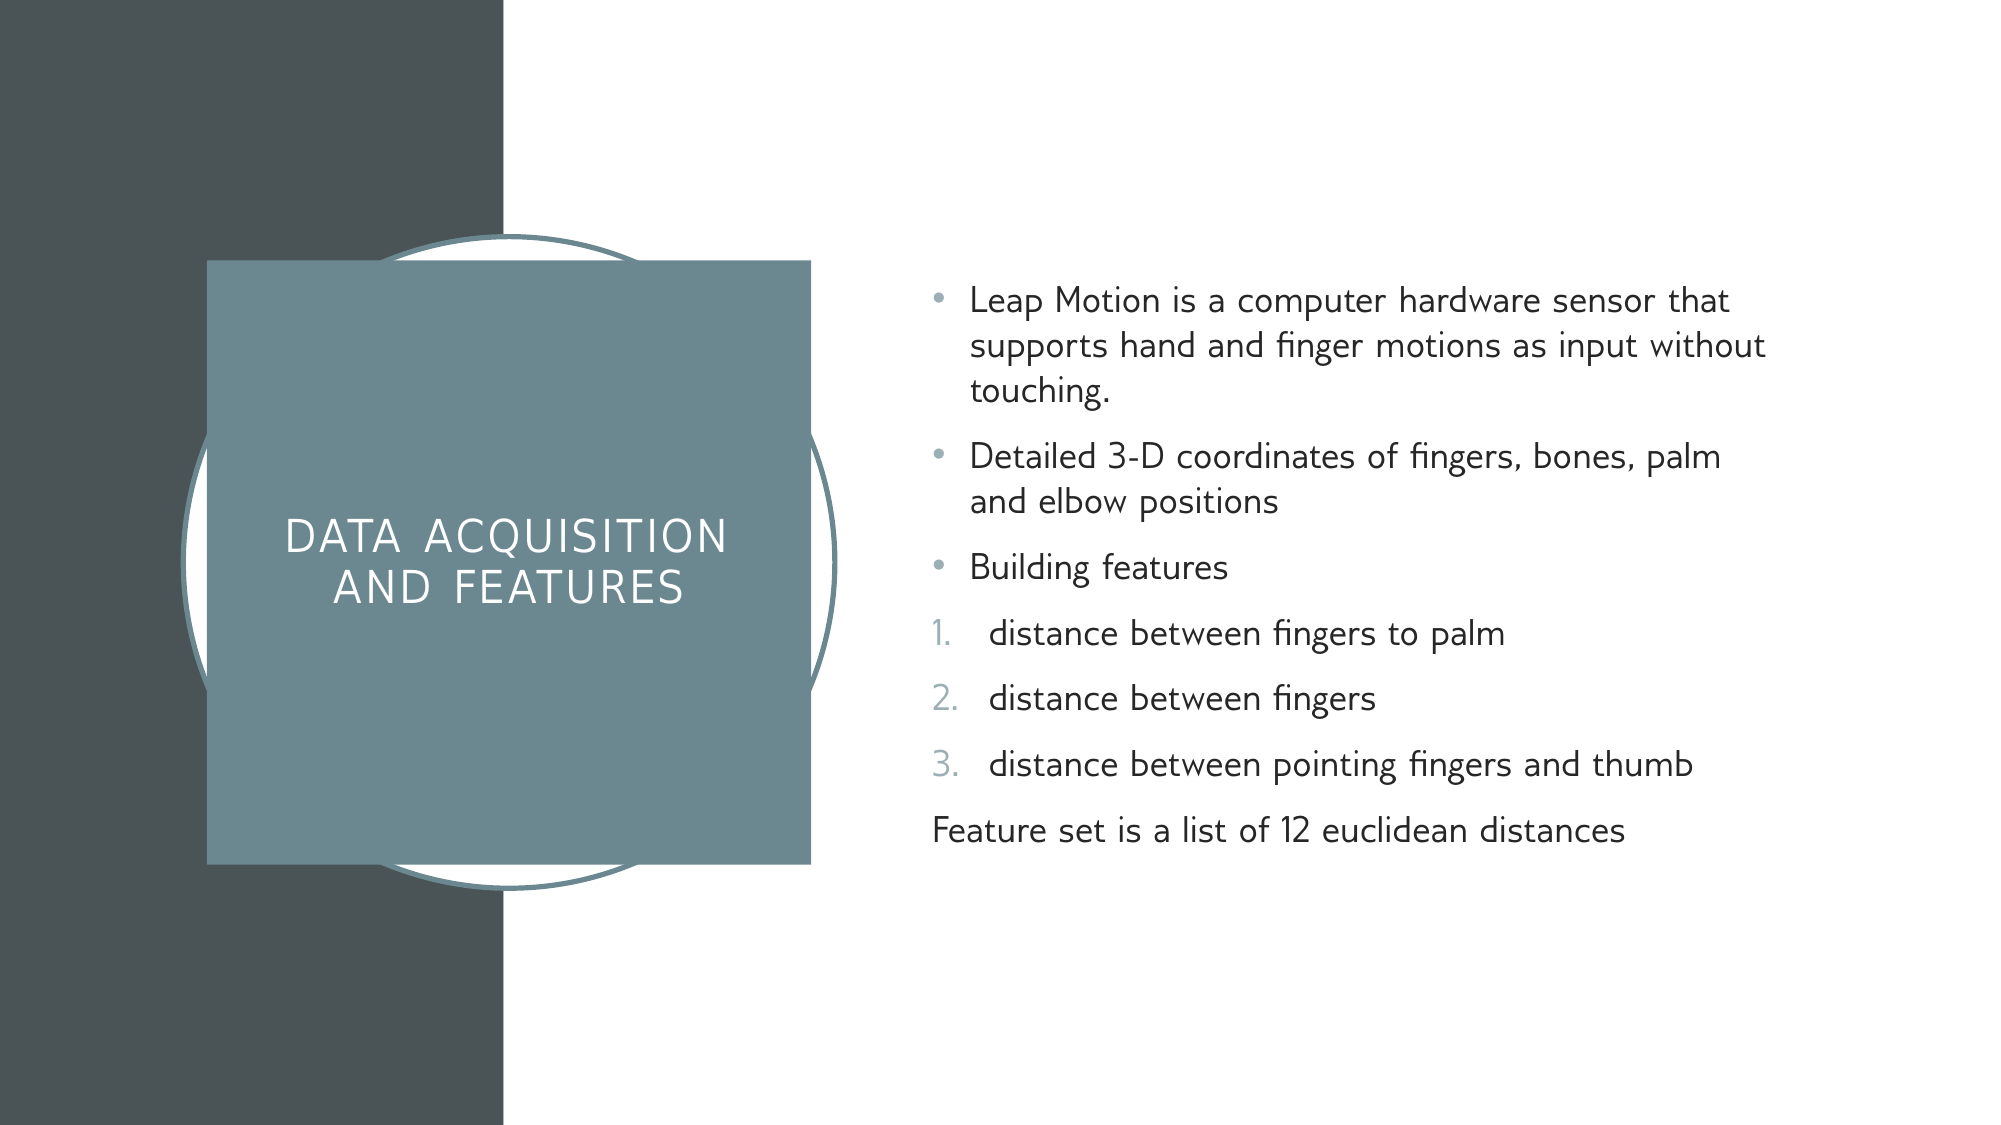

Leap Motion is a computer hardware sensor that supports hand and finger motions as input without touching.
Detailed 3-D coordinates of fingers, bones, palm and elbow positions
Building features
distance between fingers to palm
distance between fingers
distance between pointing fingers and thumb
Feature set is a list of 12 euclidean distances

# Data acquisition and features